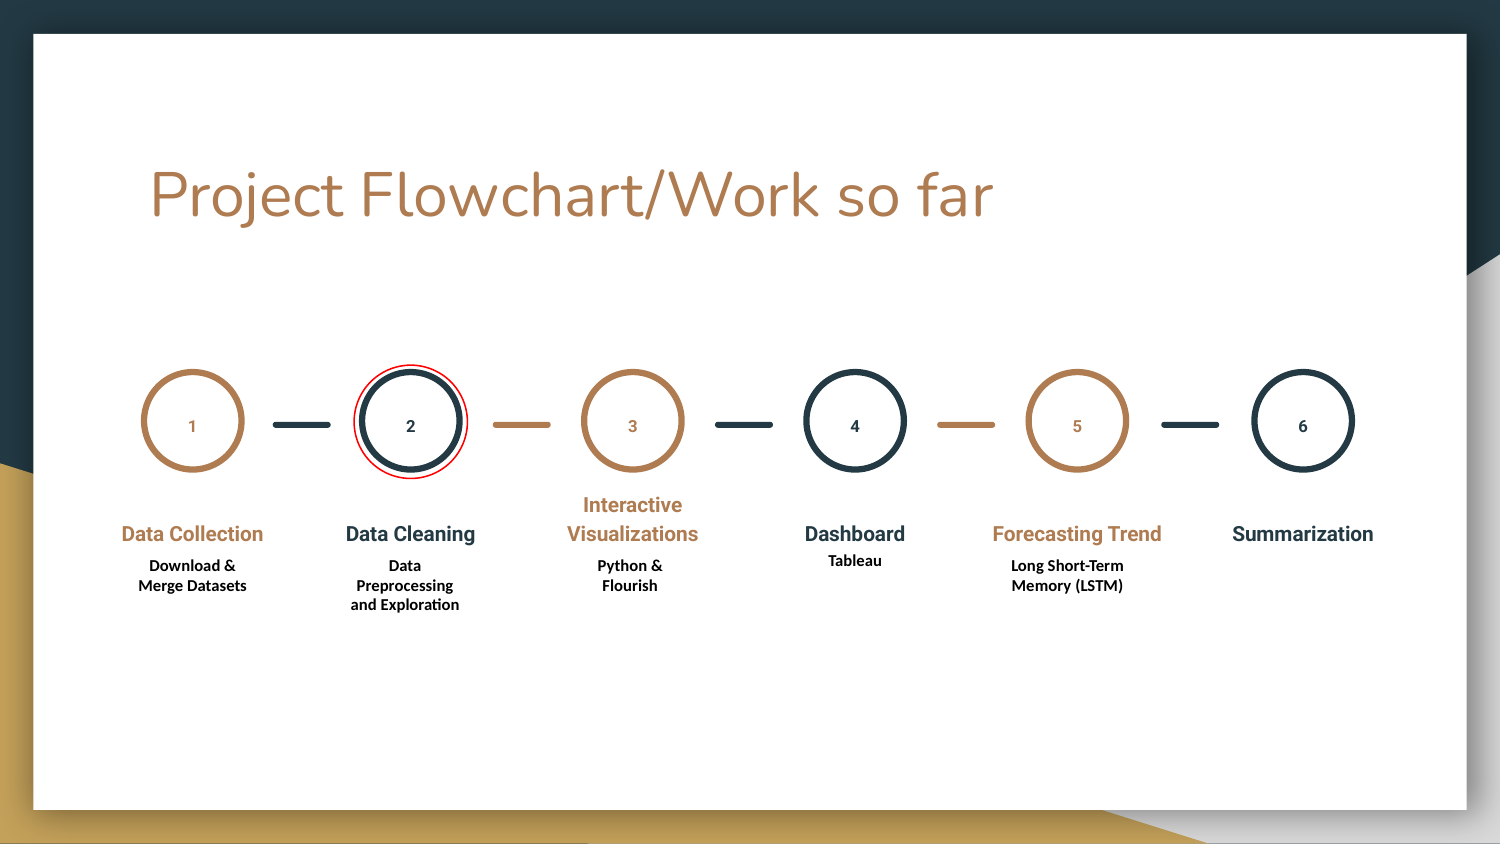

# Project Flowchart/Work so far

1
Data Collection

2
Data Cleaning

3
Interactive Visualizations

4
Dashboard

5
Forecasting Trend

6
Summarization

Download & Merge Datasets
Data Preprocessing and Exploration
Python & Flourish
Tableau
Long Short-Term Memory (LSTM)